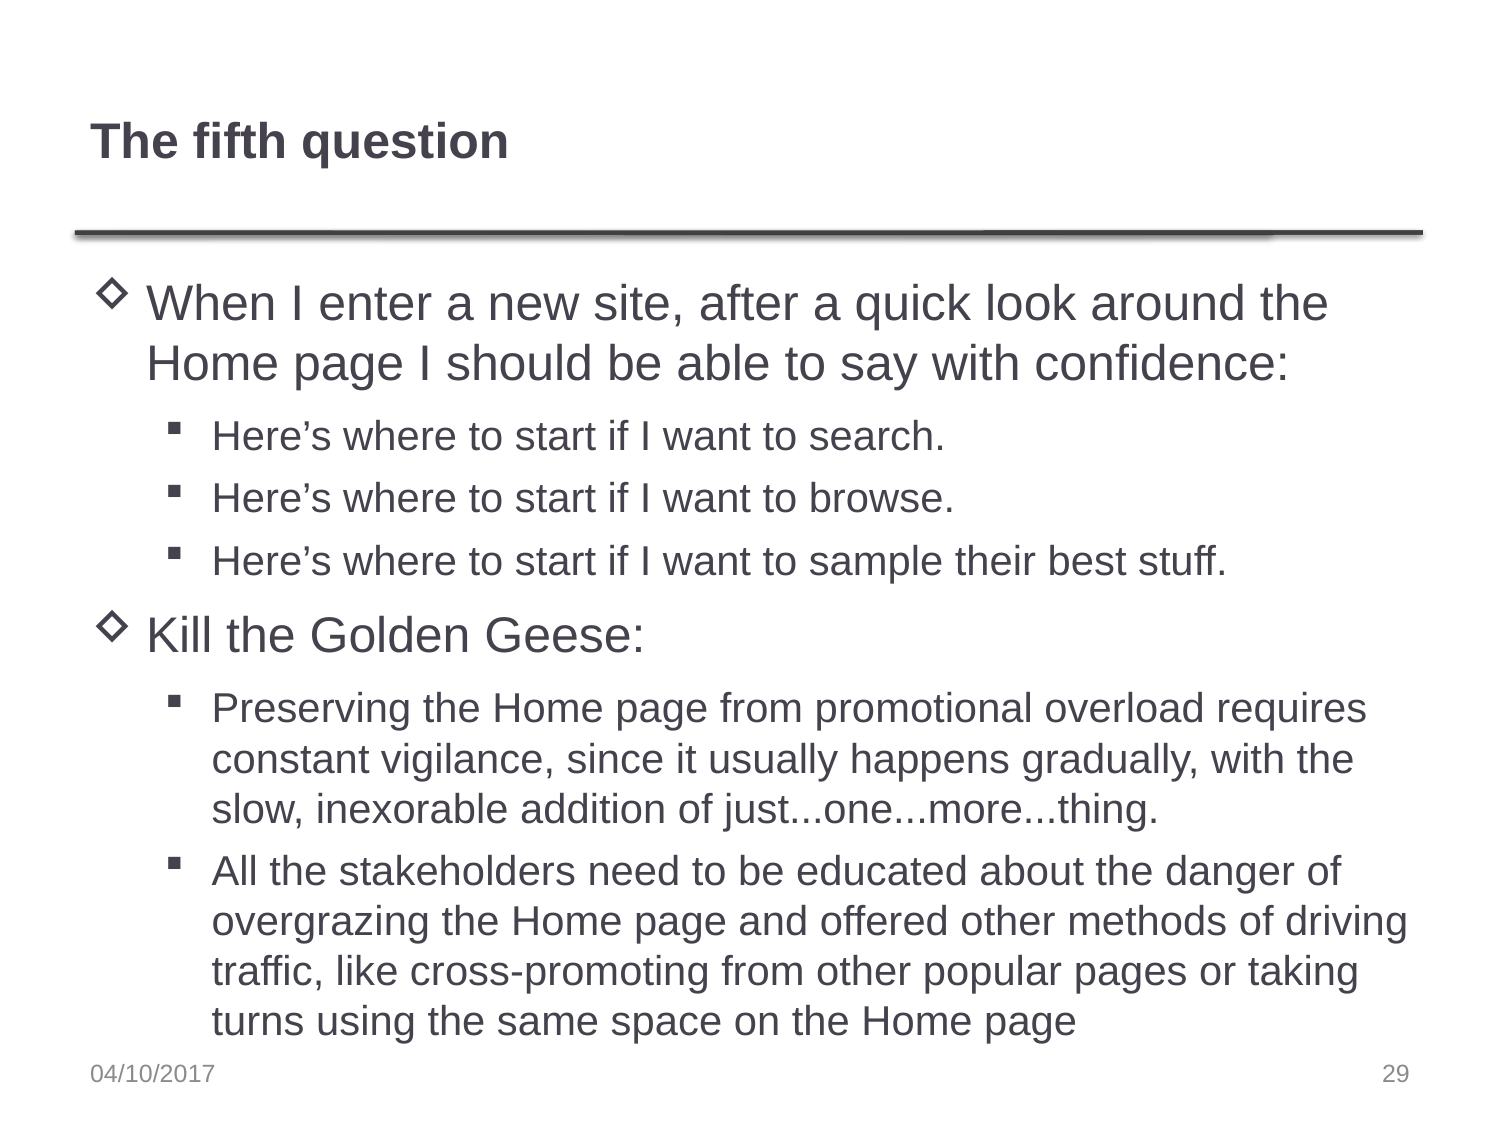

# The fifth question
When I enter a new site, after a quick look around the Home page I should be able to say with confidence:
Here’s where to start if I want to search.
Here’s where to start if I want to browse.
Here’s where to start if I want to sample their best stuff.
Kill the Golden Geese:
Preserving the Home page from promotional overload requires constant vigilance, since it usually happens gradually, with the slow, inexorable addition of just...one...more...thing.
All the stakeholders need to be educated about the danger of overgrazing the Home page and offered other methods of driving traffic, like cross-promoting from other popular pages or taking turns using the same space on the Home page

04/10/2017
29